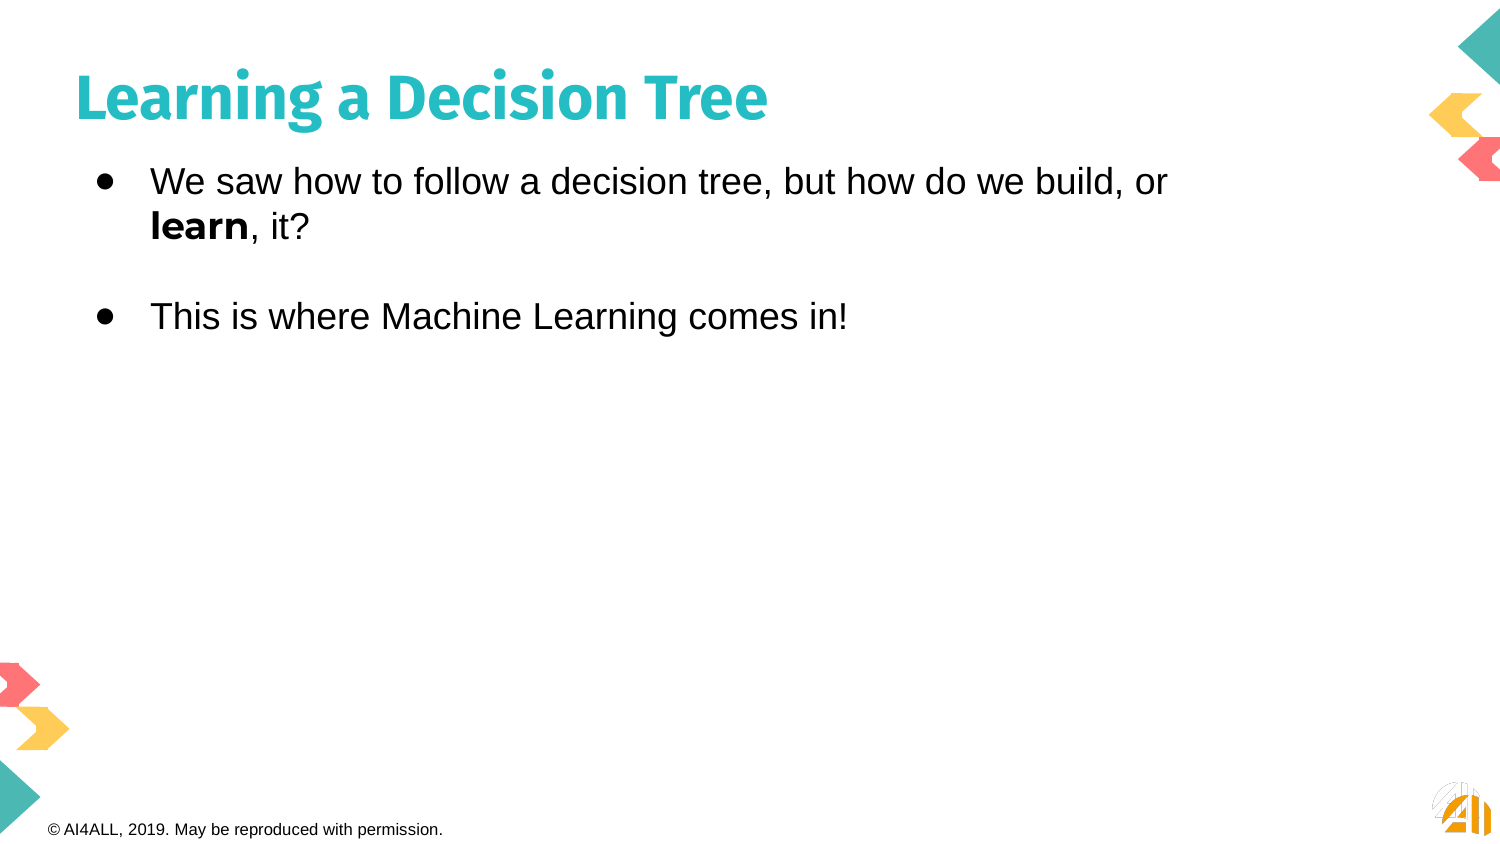

# Learning a Decision Tree
We saw how to follow a decision tree, but how do we build, or learn, it?

This is where Machine Learning comes in!